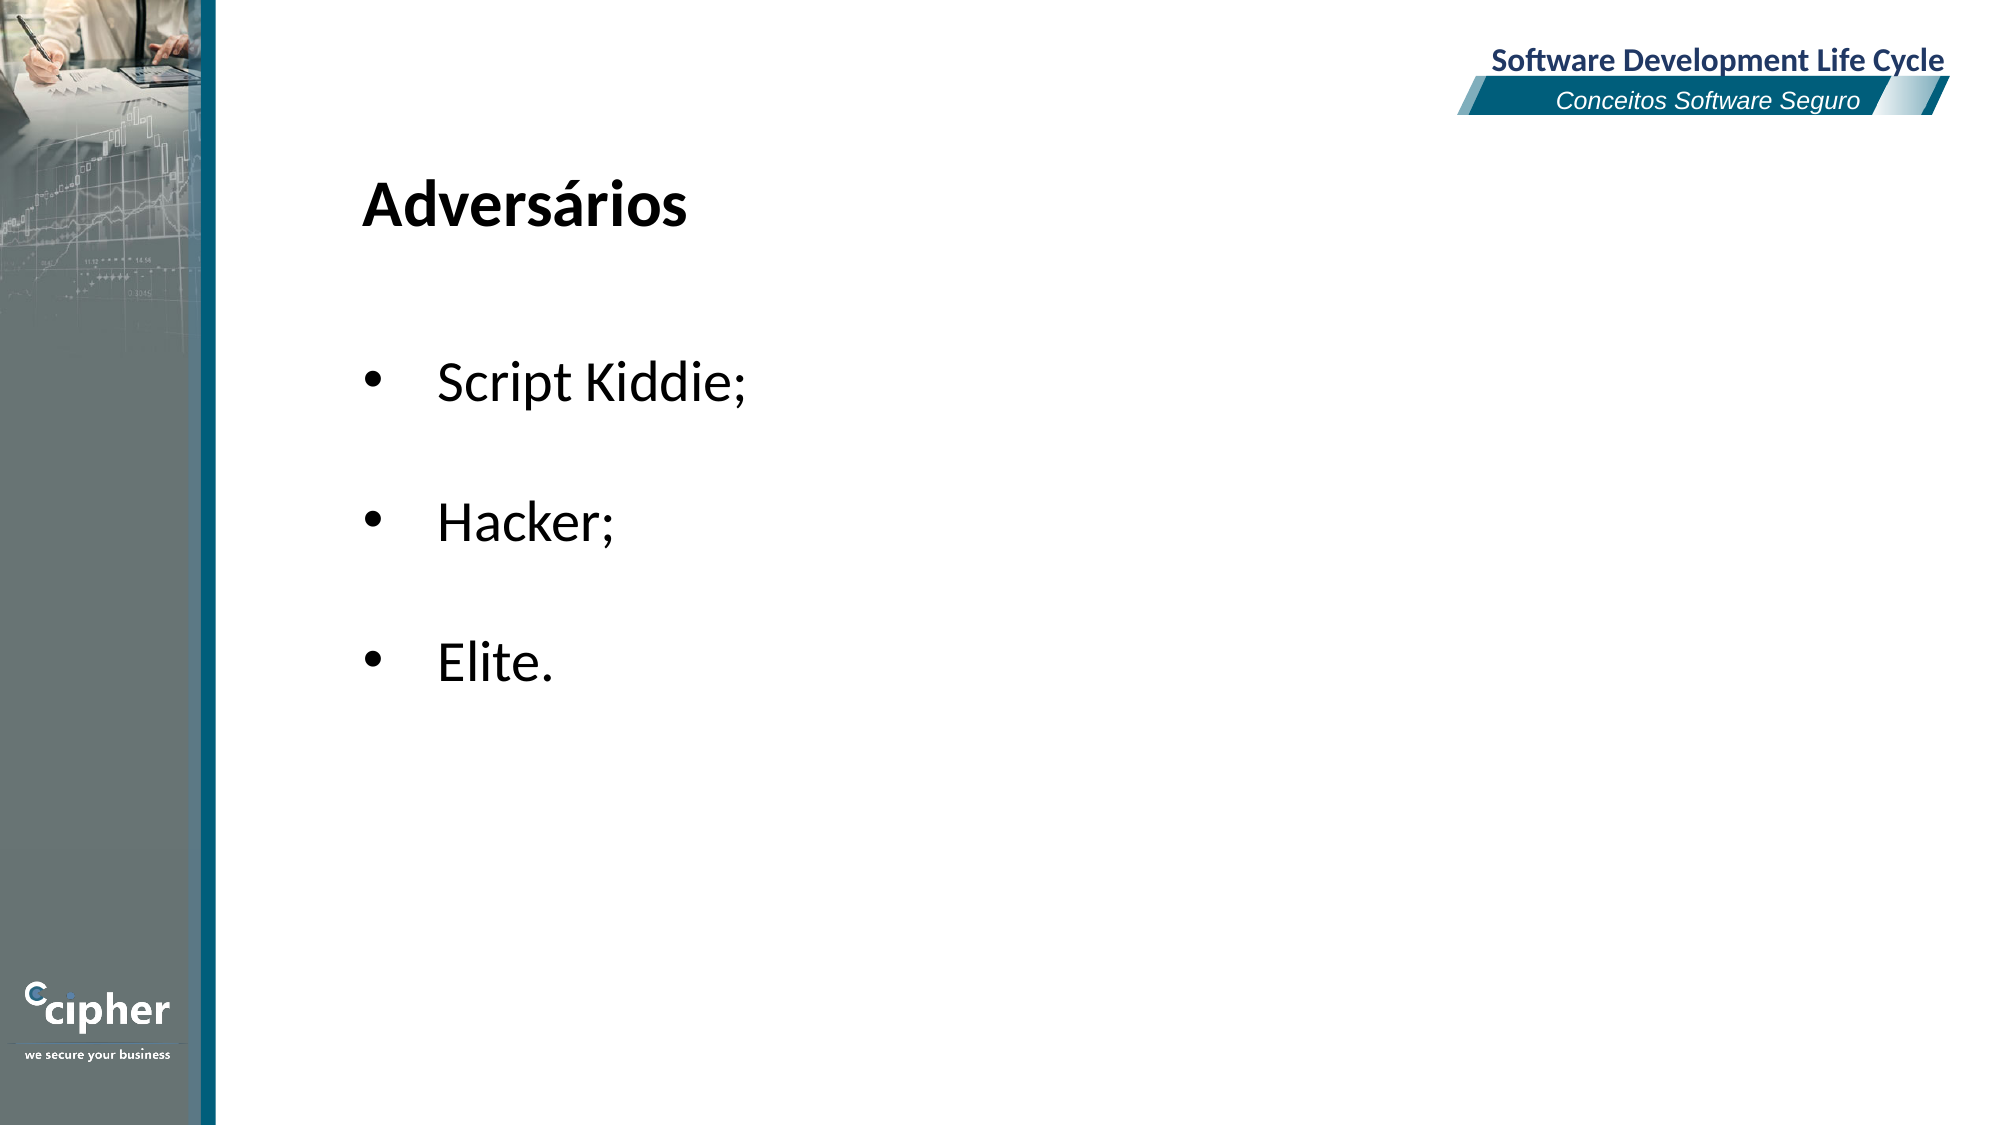

Software Development Life Cycle
Conceitos Software Seguro

Adversários
Script Kiddie;

Hacker;

Elite.